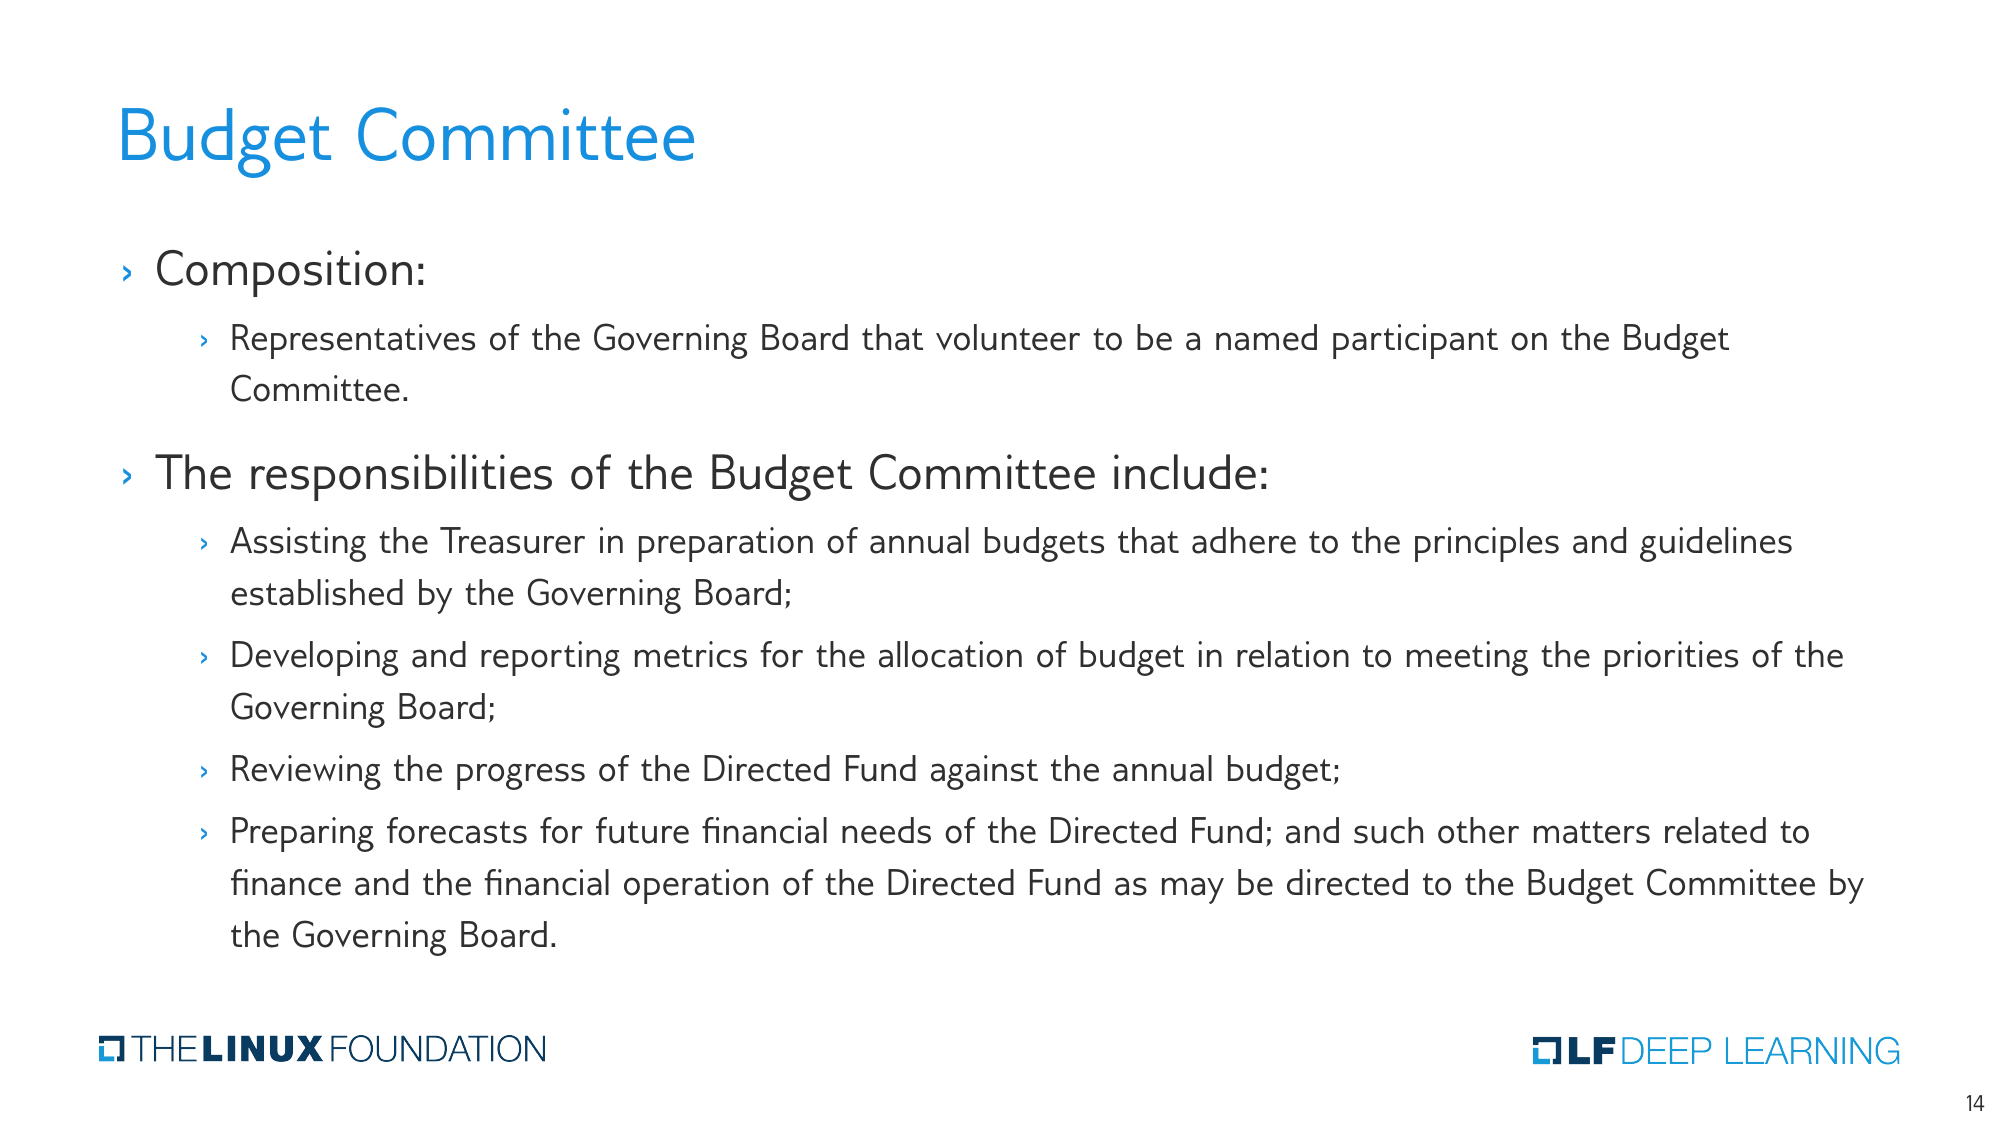

# Budget Committee
Composition:
Representatives of the Governing Board that volunteer to be a named participant on the Budget Committee.
The responsibilities of the Budget Committee include:
Assisting the Treasurer in preparation of annual budgets that adhere to the principles and guidelines established by the Governing Board;
Developing and reporting metrics for the allocation of budget in relation to meeting the priorities of the Governing Board;
Reviewing the progress of the Directed Fund against the annual budget;
Preparing forecasts for future financial needs of the Directed Fund; and such other matters related to finance and the financial operation of the Directed Fund as may be directed to the Budget Committee by the Governing Board.
14